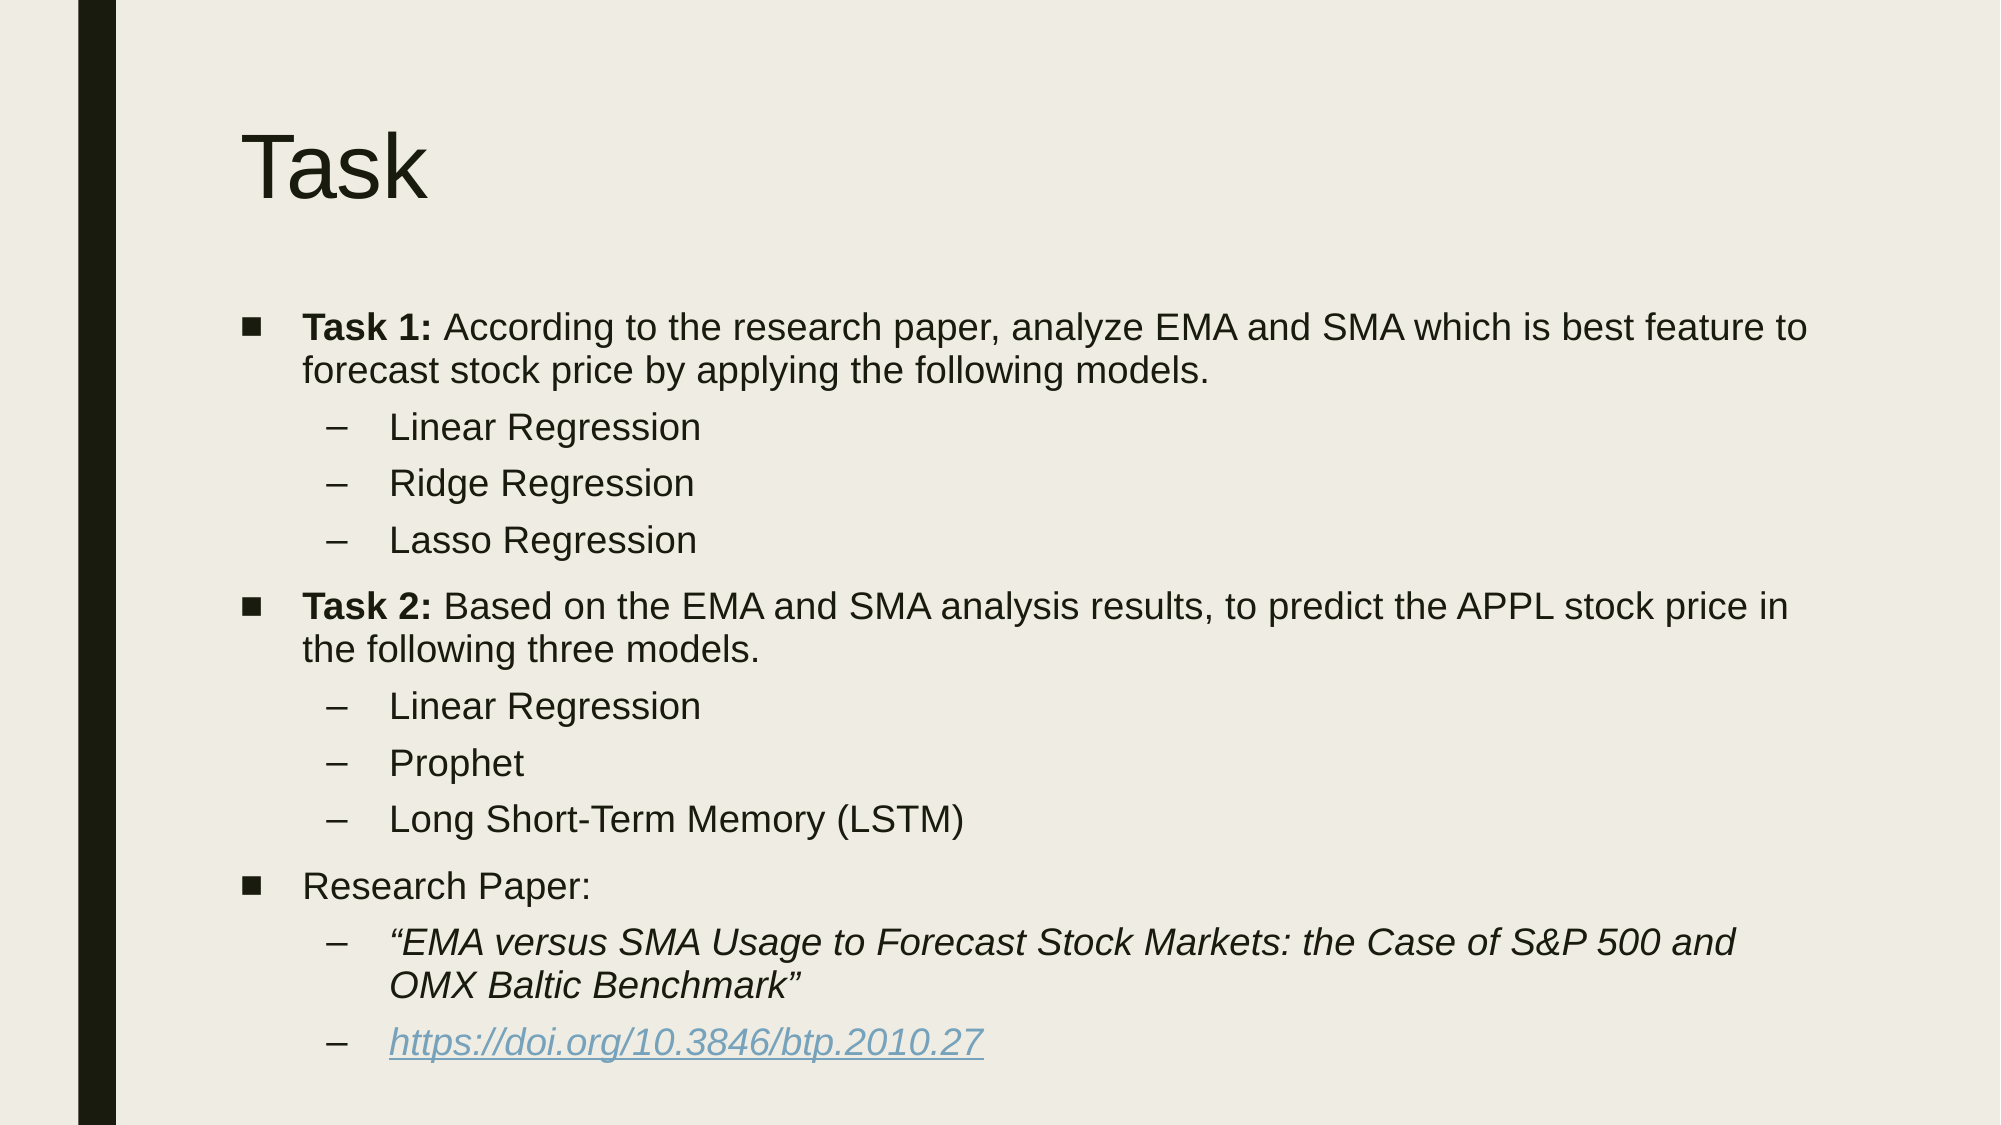

# Task
Task 1: According to the research paper, analyze EMA and SMA which is best feature to forecast stock price by applying the following models.
Linear Regression
Ridge Regression
Lasso Regression
Task 2: Based on the EMA and SMA analysis results, to predict the APPL stock price in the following three models.
Linear Regression
Prophet
Long Short-Term Memory (LSTM)
Research Paper:
“EMA versus SMA Usage to Forecast Stock Markets: the Case of S&P 500 and OMX Baltic Benchmark”
https://doi.org/10.3846/btp.2010.27